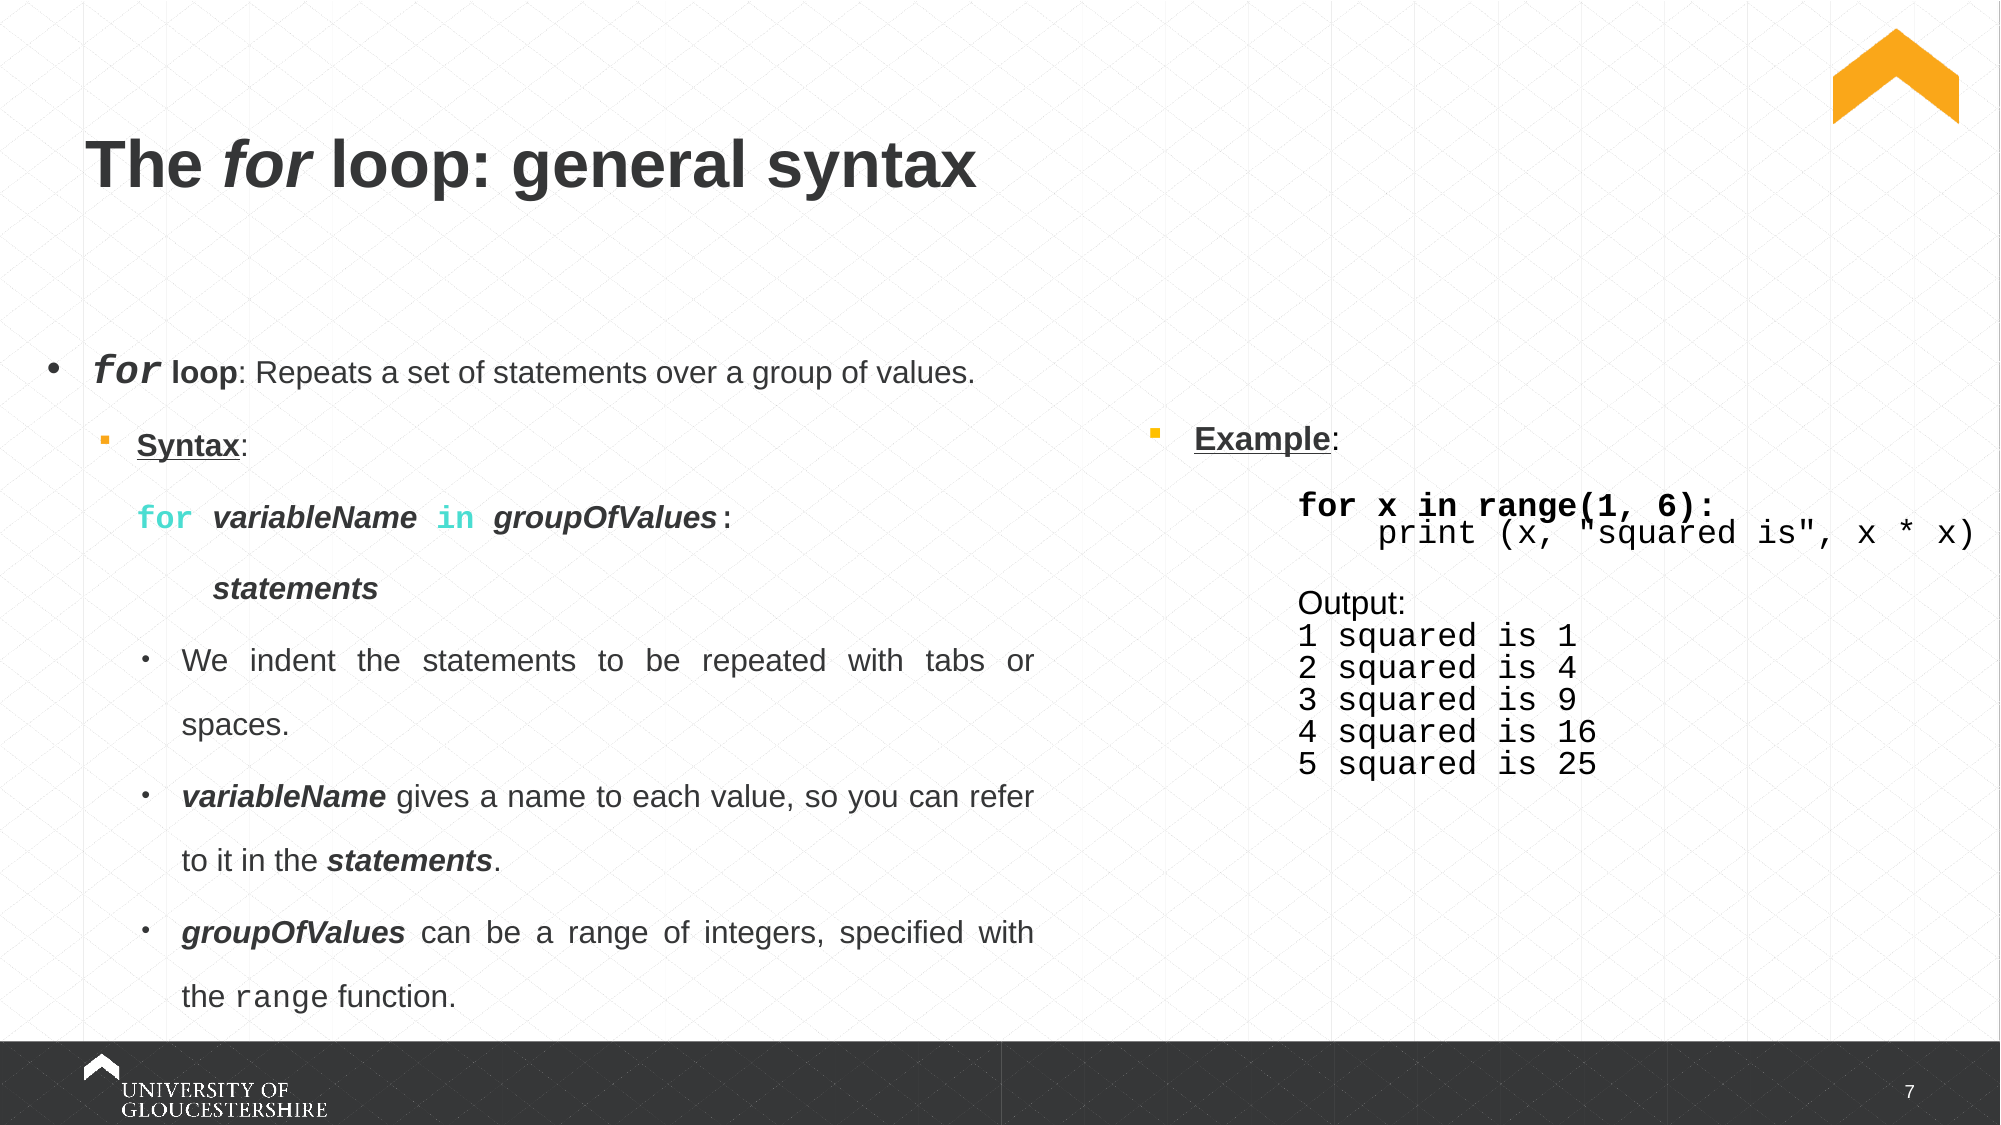

# The for loop: general syntax
for loop: Repeats a set of statements over a group of values.
Syntax:
	for variableName in groupOfValues:
	    statements
We indent the statements to be repeated with tabs or spaces.
variableName gives a name to each value, so you can refer to it in the statements.
groupOfValues can be a range of integers, specified with the range function.
Example:

	for x in range(1, 6):
	    print (x, "squared is", x * x)

	Output:
	1 squared is 1
	2 squared is 4
	3 squared is 9
	4 squared is 16
	5 squared is 25